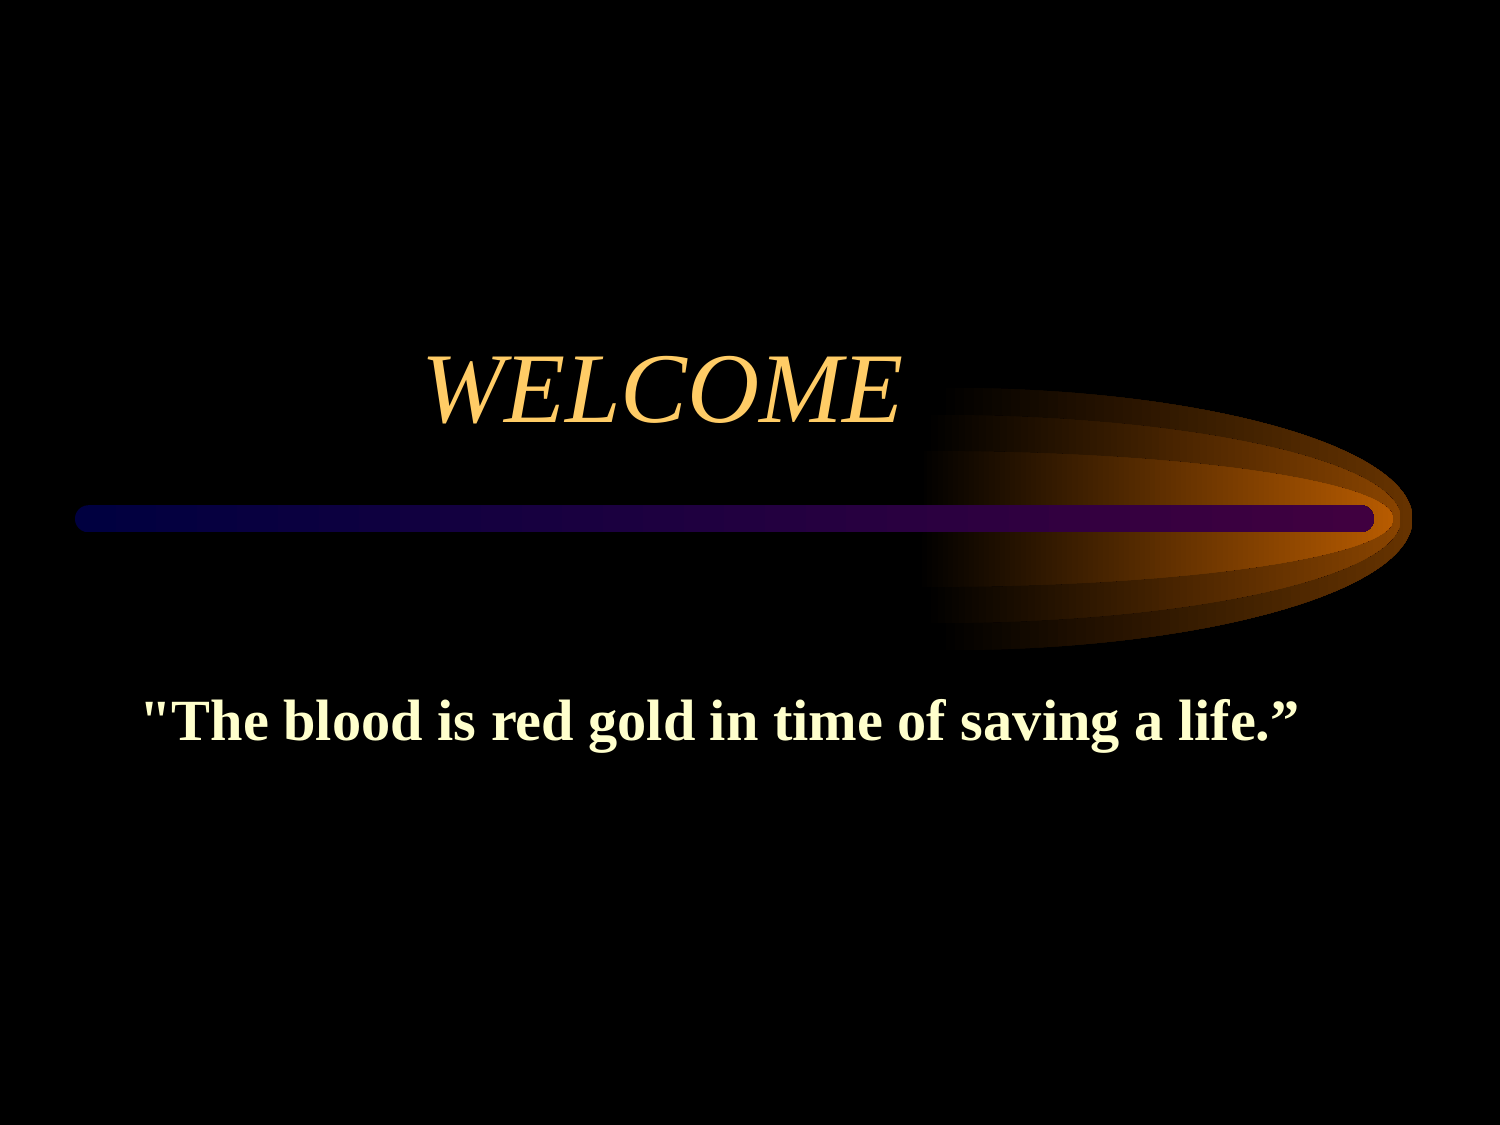

# WELCOME
"The blood is red gold in time of saving a life.”